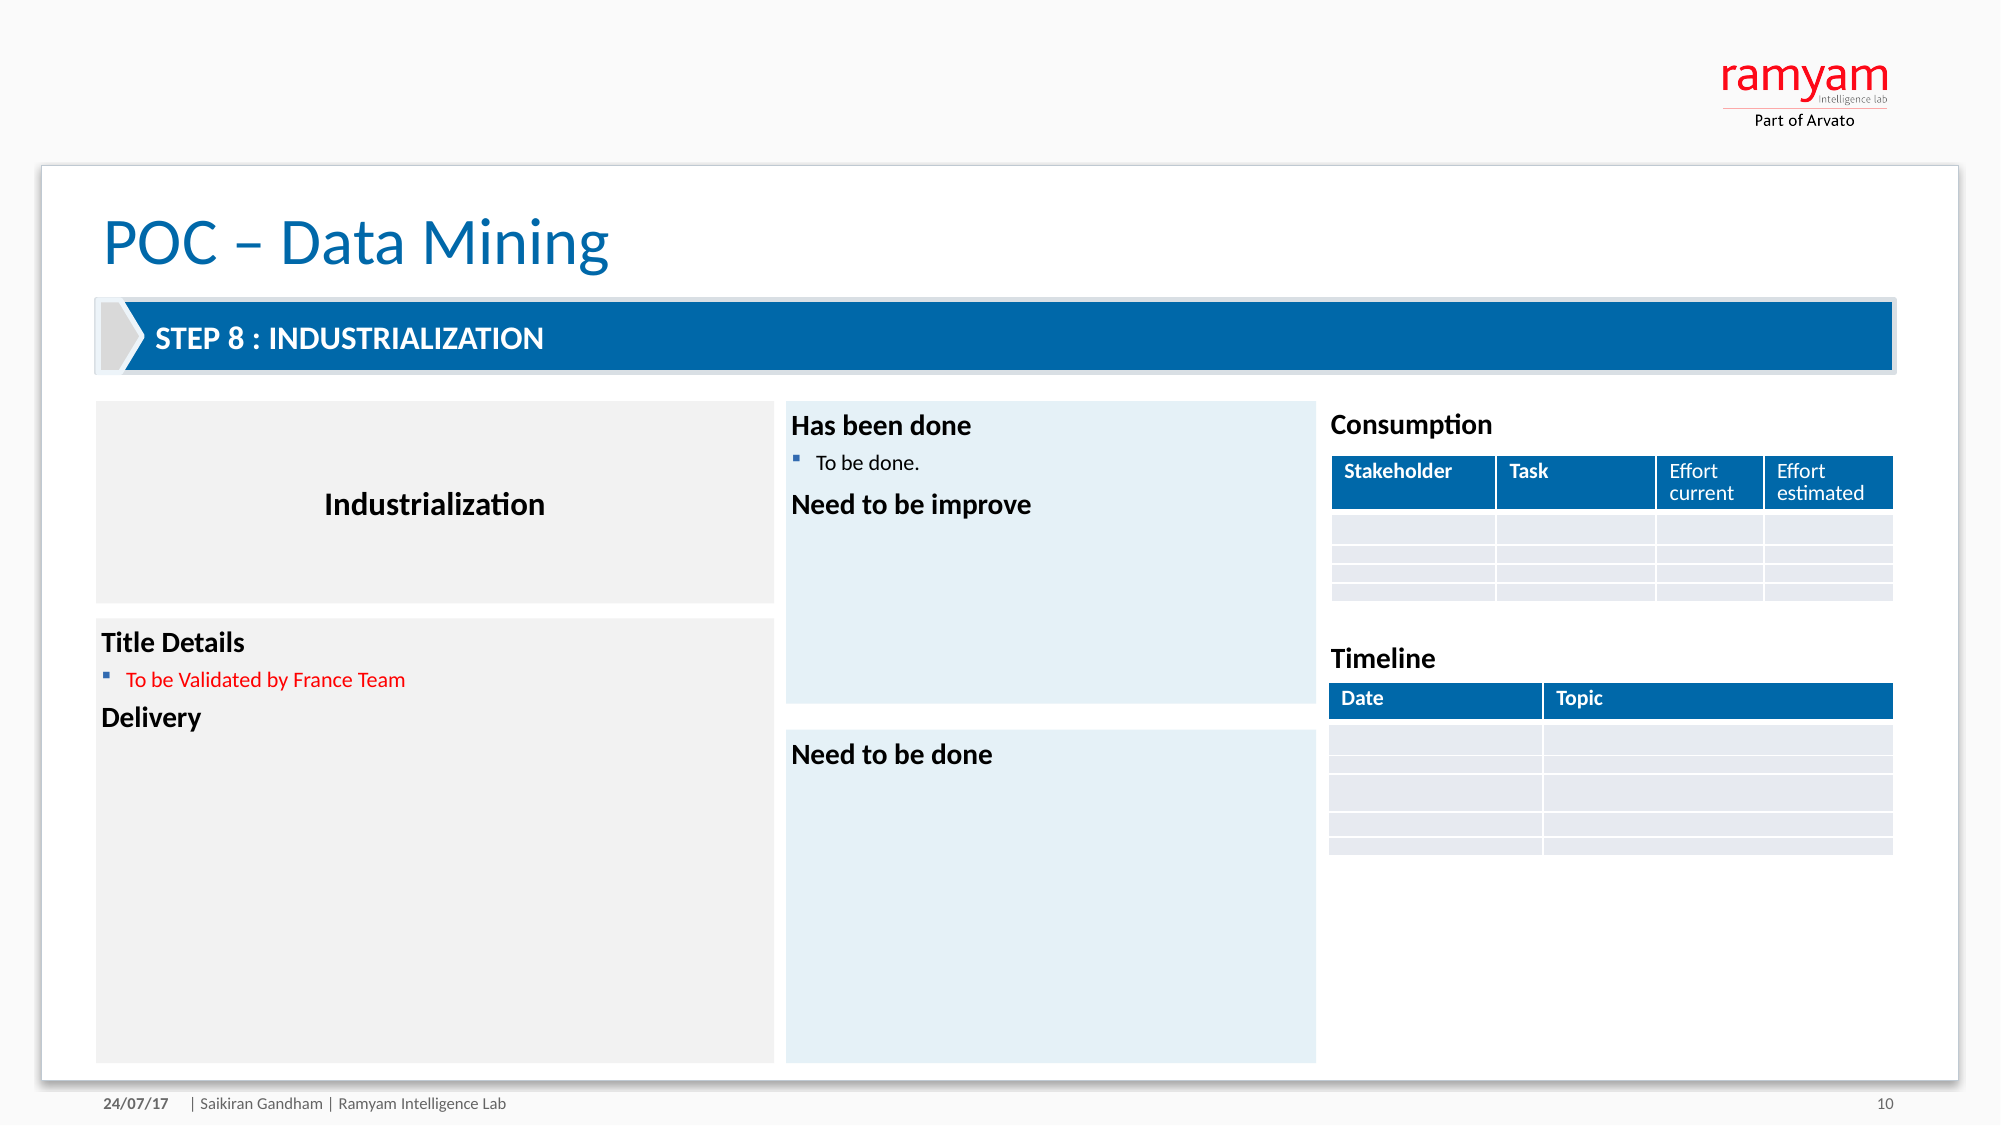

# POC – Data Mining
  Step 8 : Industrialization

Has been done
To be done.
Need to be improve

Industrialization
Consumption
| Stakeholder | Task | Effort current | Effort estimated |
| --- | --- | --- | --- |
|  |  |  |  |
|  |  |  |  |
|  |  |  |  |
|  |  |  |  |

Title Details
To be Validated by France Team
Delivery

Timeline

| Date | Topic |
| --- | --- |
|  |  |
|  |  |
|  |  |
|  |  |
|  |  |
Need to be done

24/07/17
| Saikiran Gandham | Ramyam Intelligence Lab
10